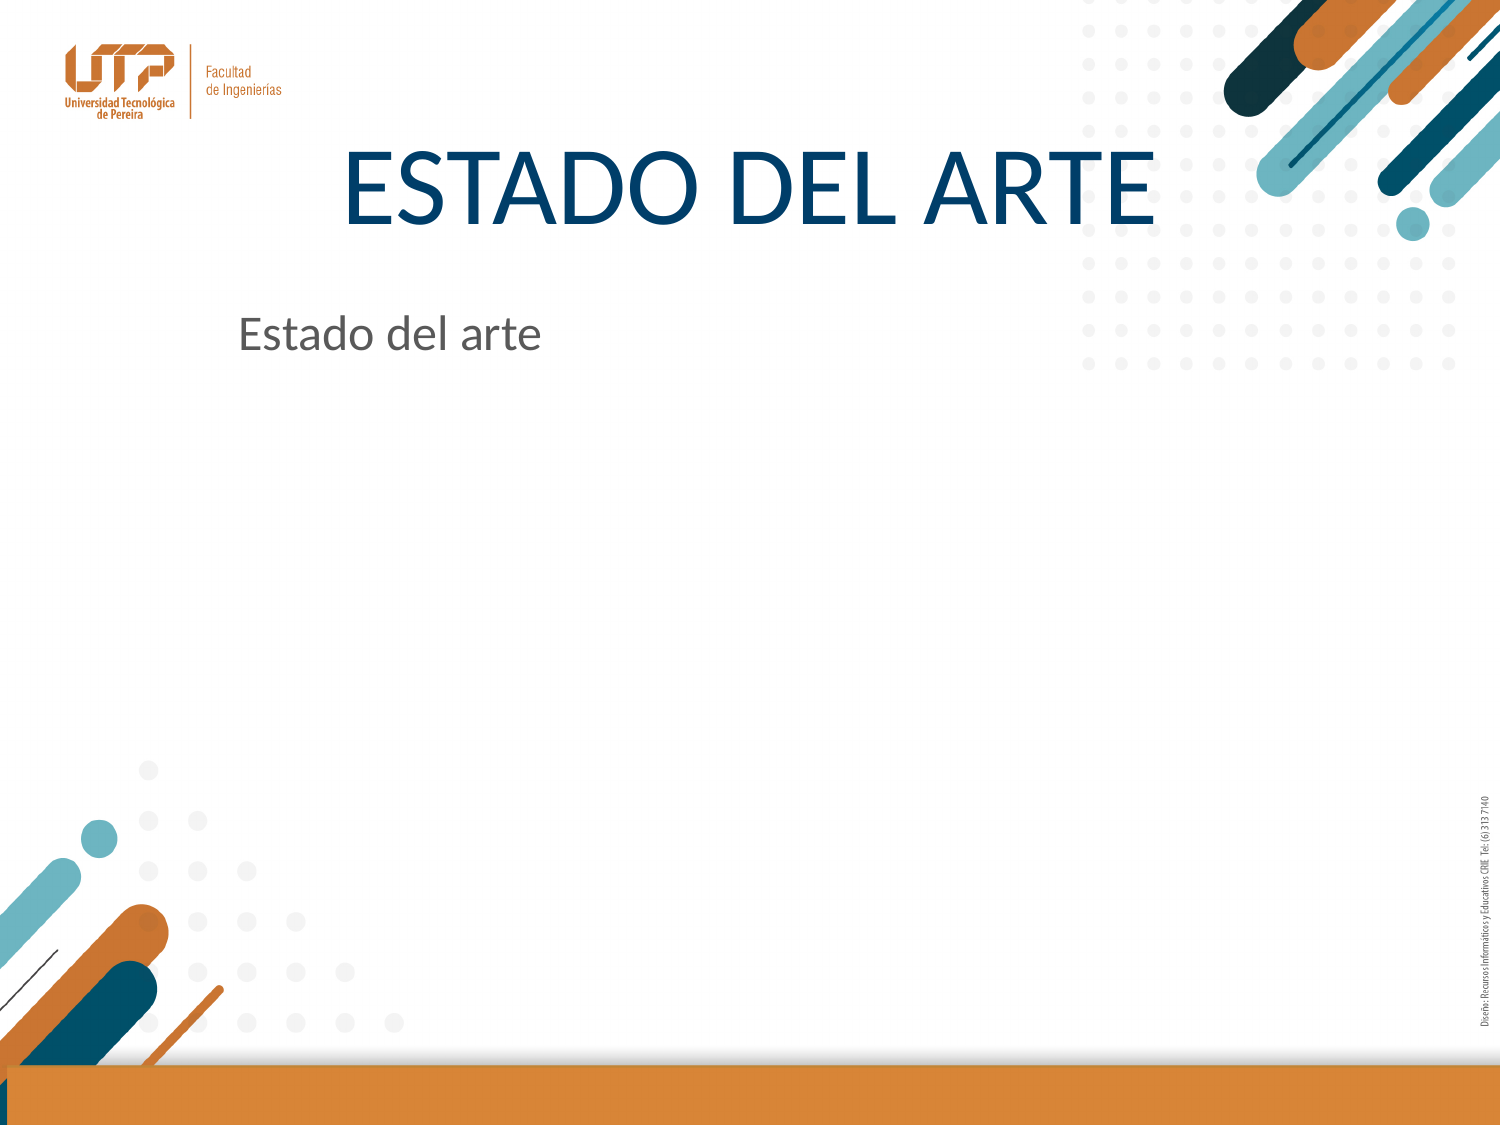

# ESTADO DEL ARTE
Estado del arte